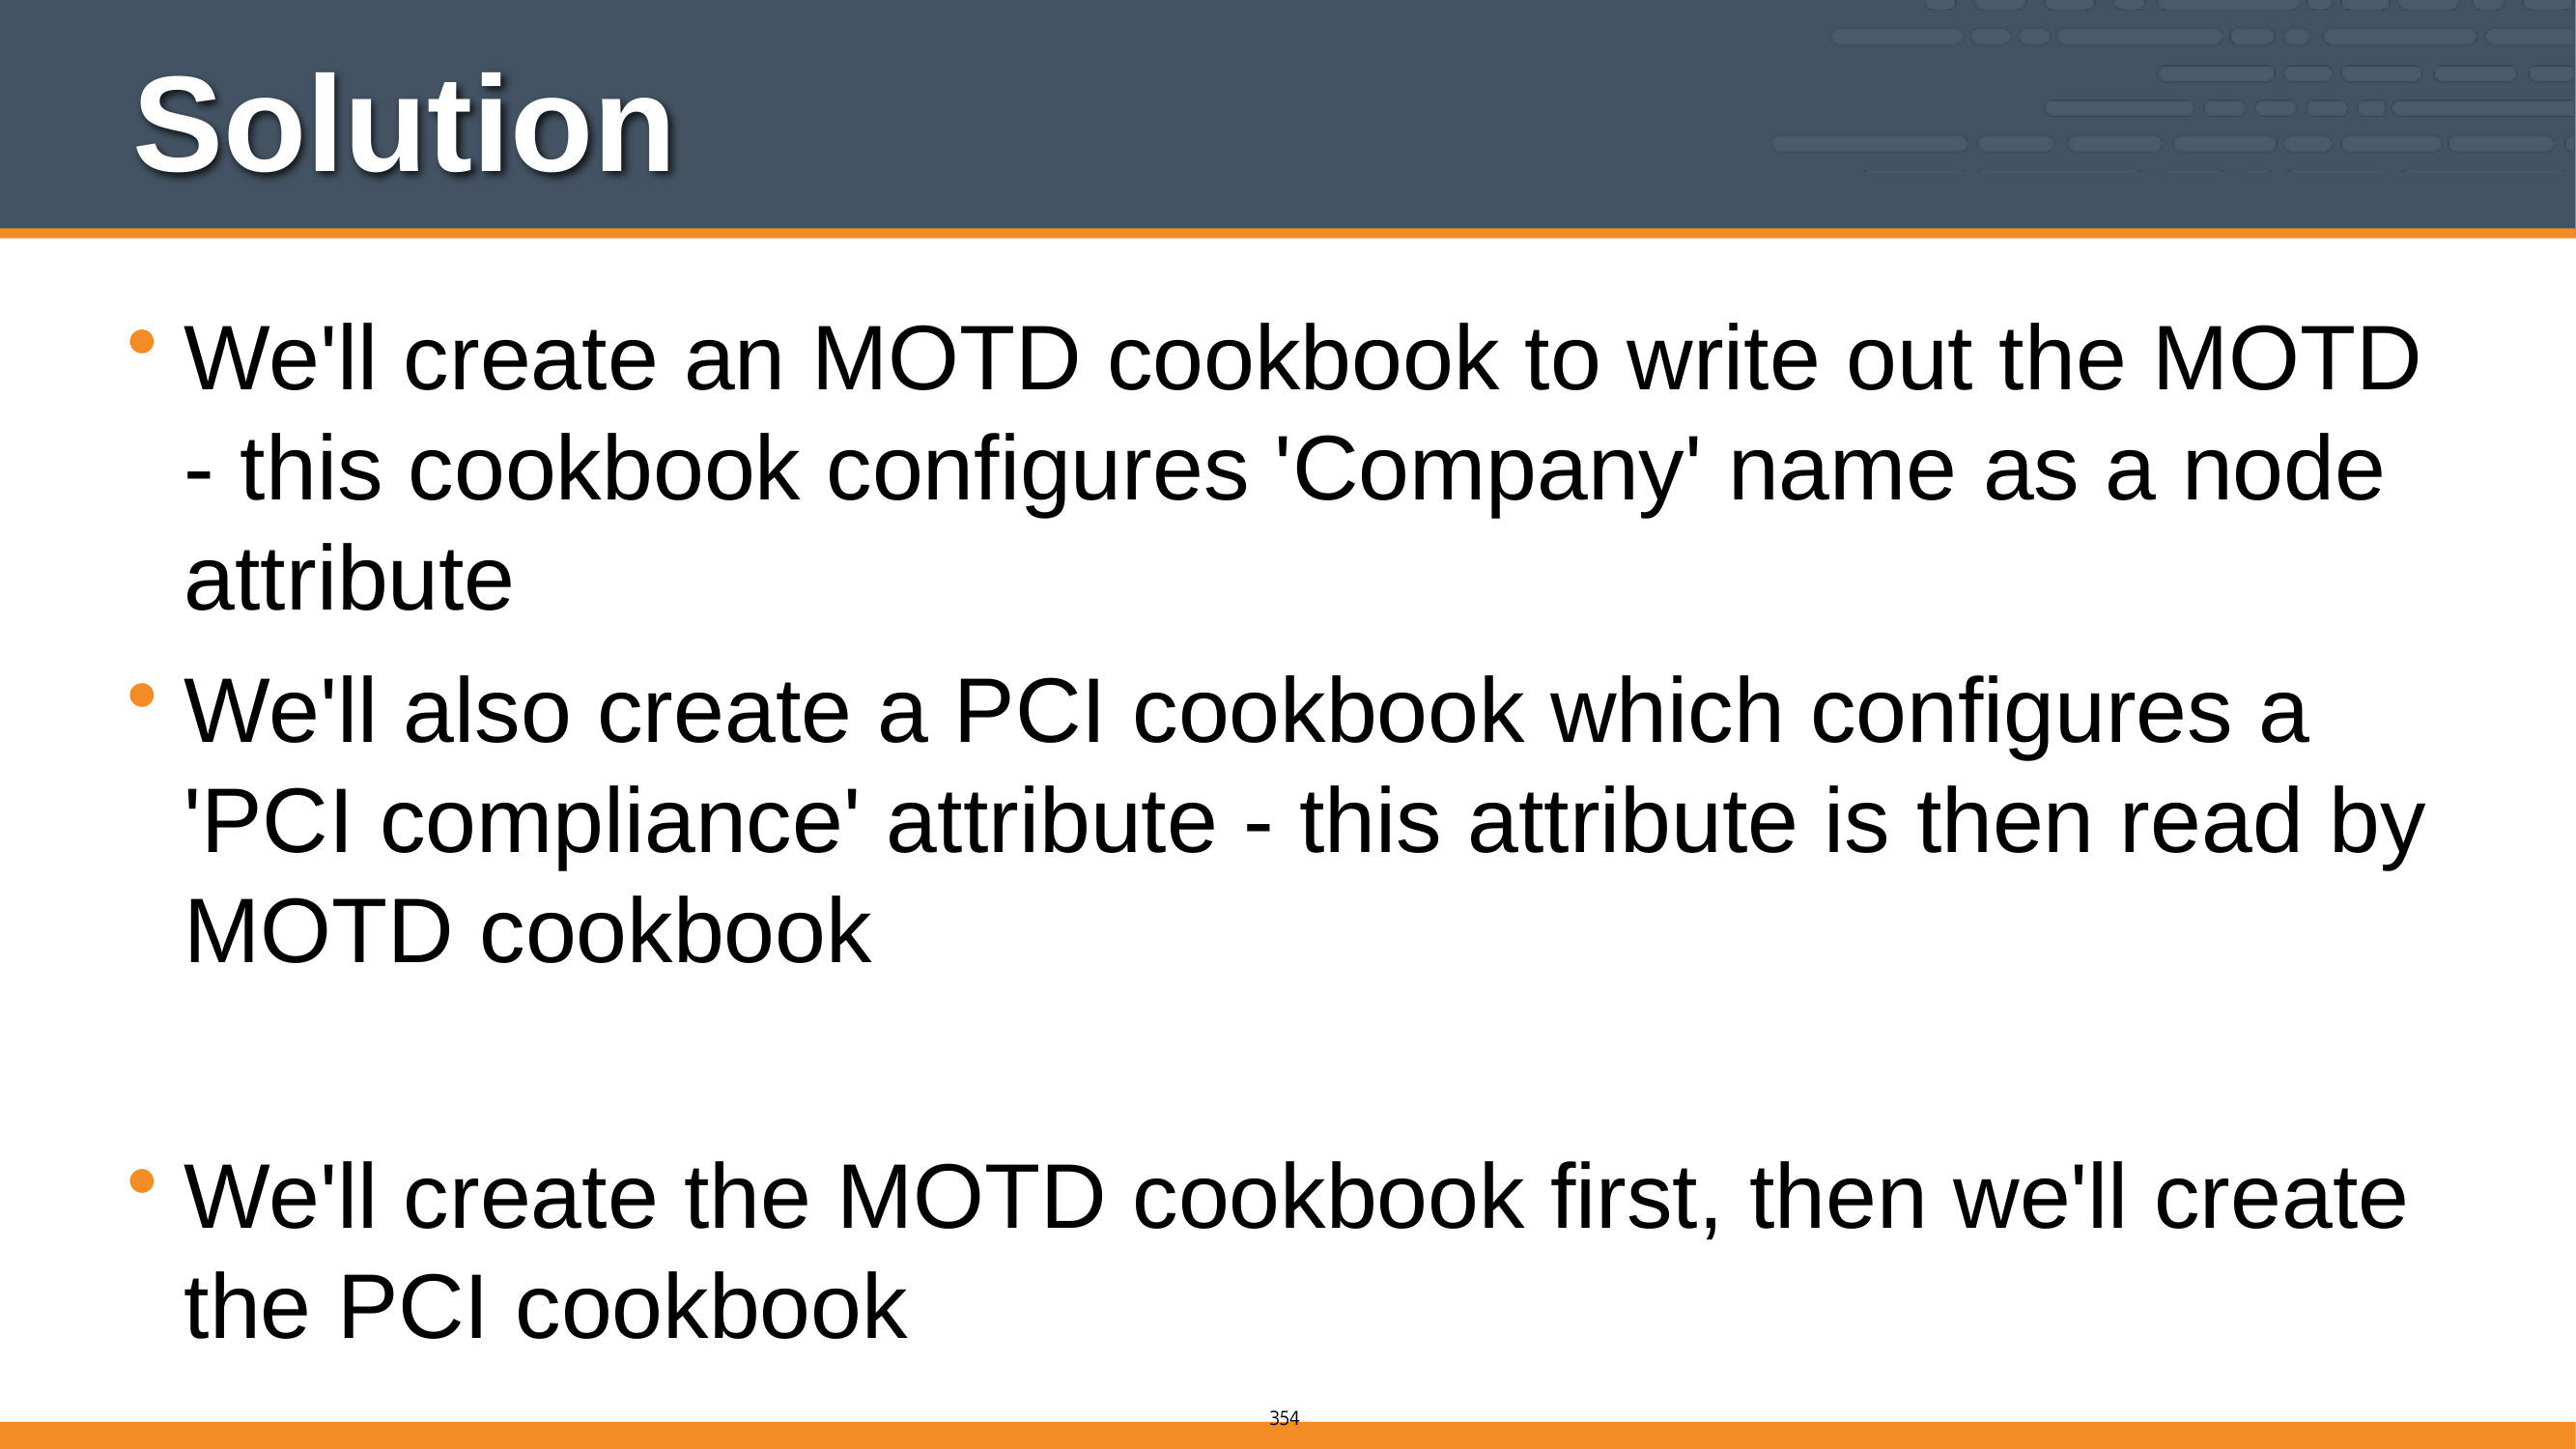

# Solution
We'll create an MOTD cookbook to write out the MOTD - this cookbook configures 'Company' name as a node attribute
We'll also create a PCI cookbook which configures a 'PCI compliance' attribute - this attribute is then read by MOTD cookbook

We'll create the MOTD cookbook first, then we'll create the PCI cookbook
354